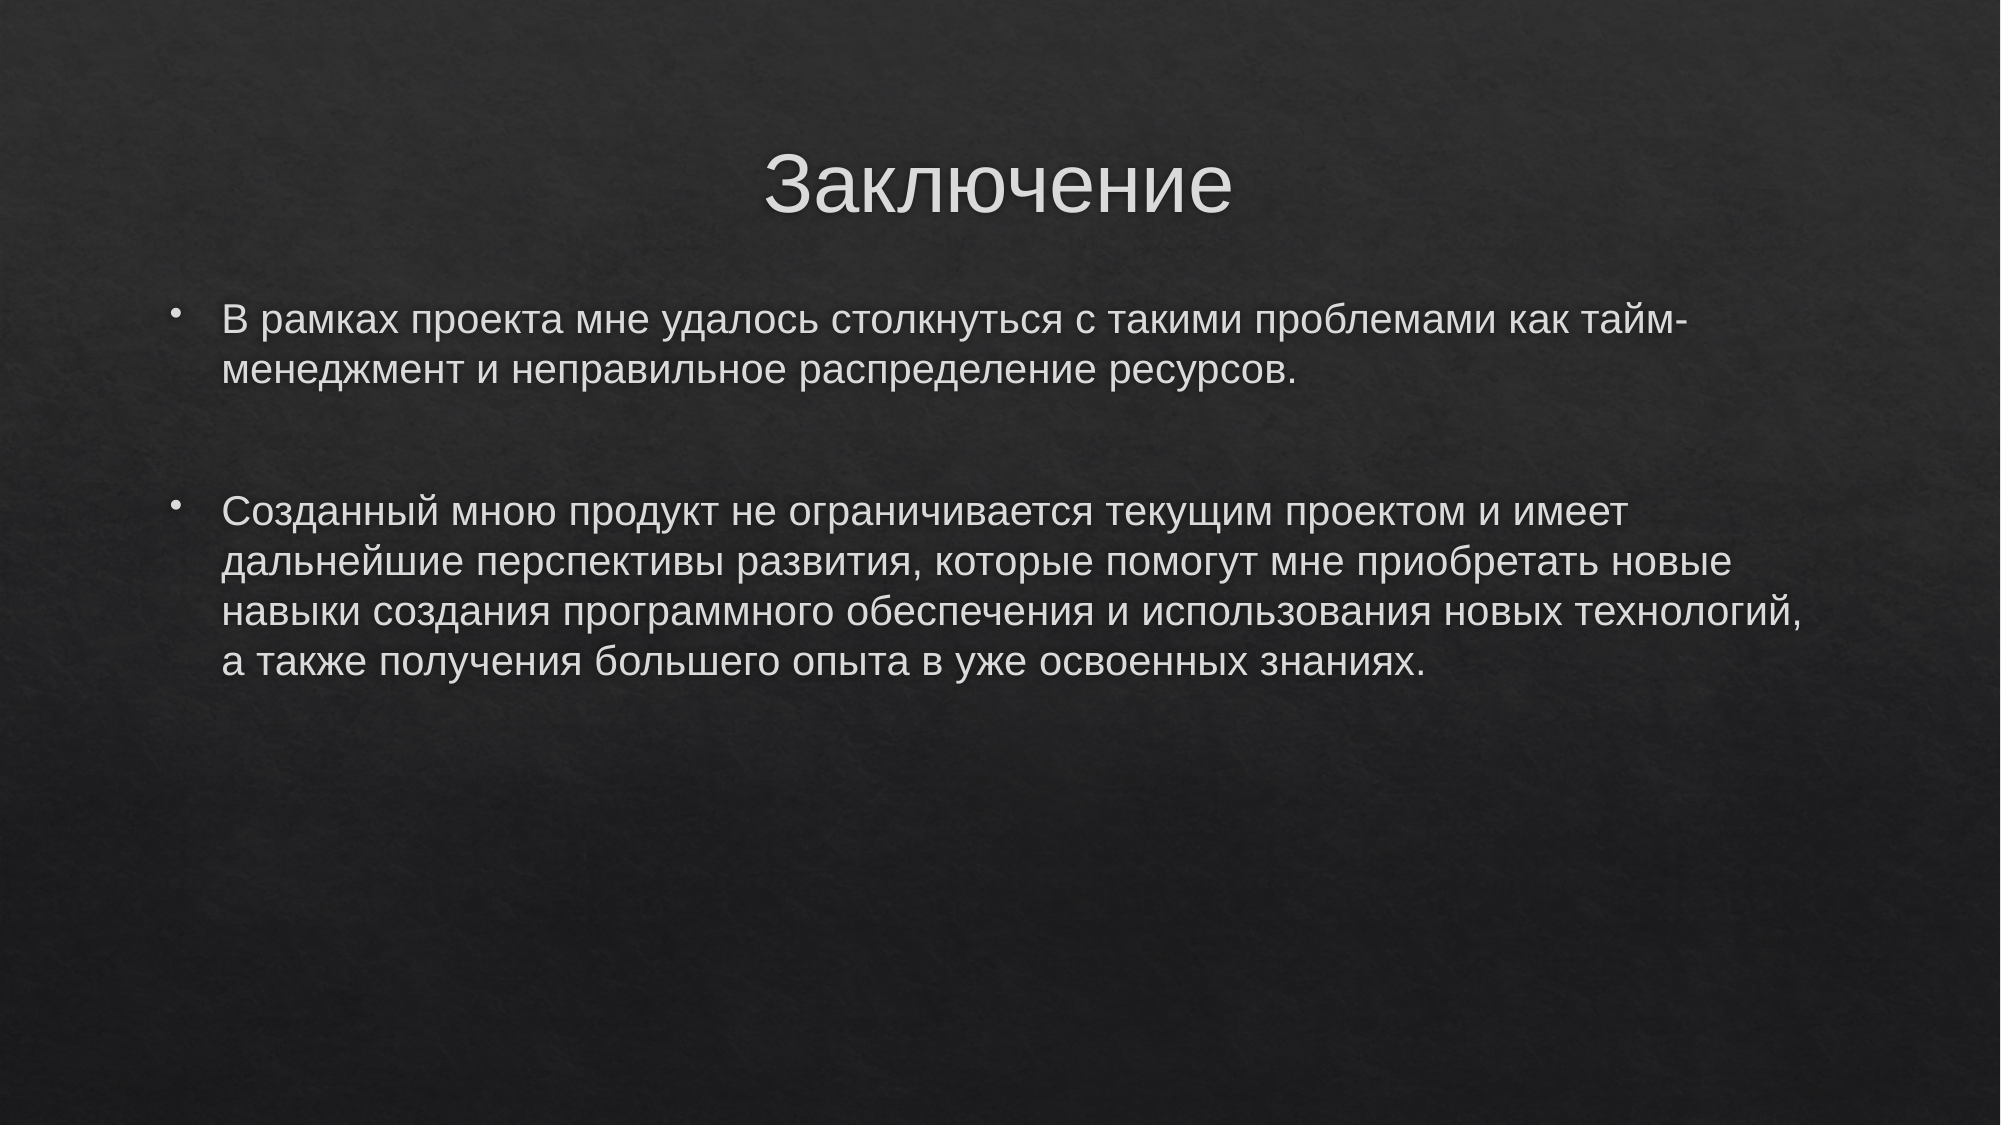

# Заключение
В рамках проекта мне удалось столкнуться с такими проблемами как тайм-менеджмент и неправильное распределение ресурсов.

Созданный мною продукт не ограничивается текущим проектом и имеет дальнейшие перспективы развития, которые помогут мне приобретать новые навыки создания программного обеспечения и использования новых технологий, а также получения большего опыта в уже освоенных знаниях.